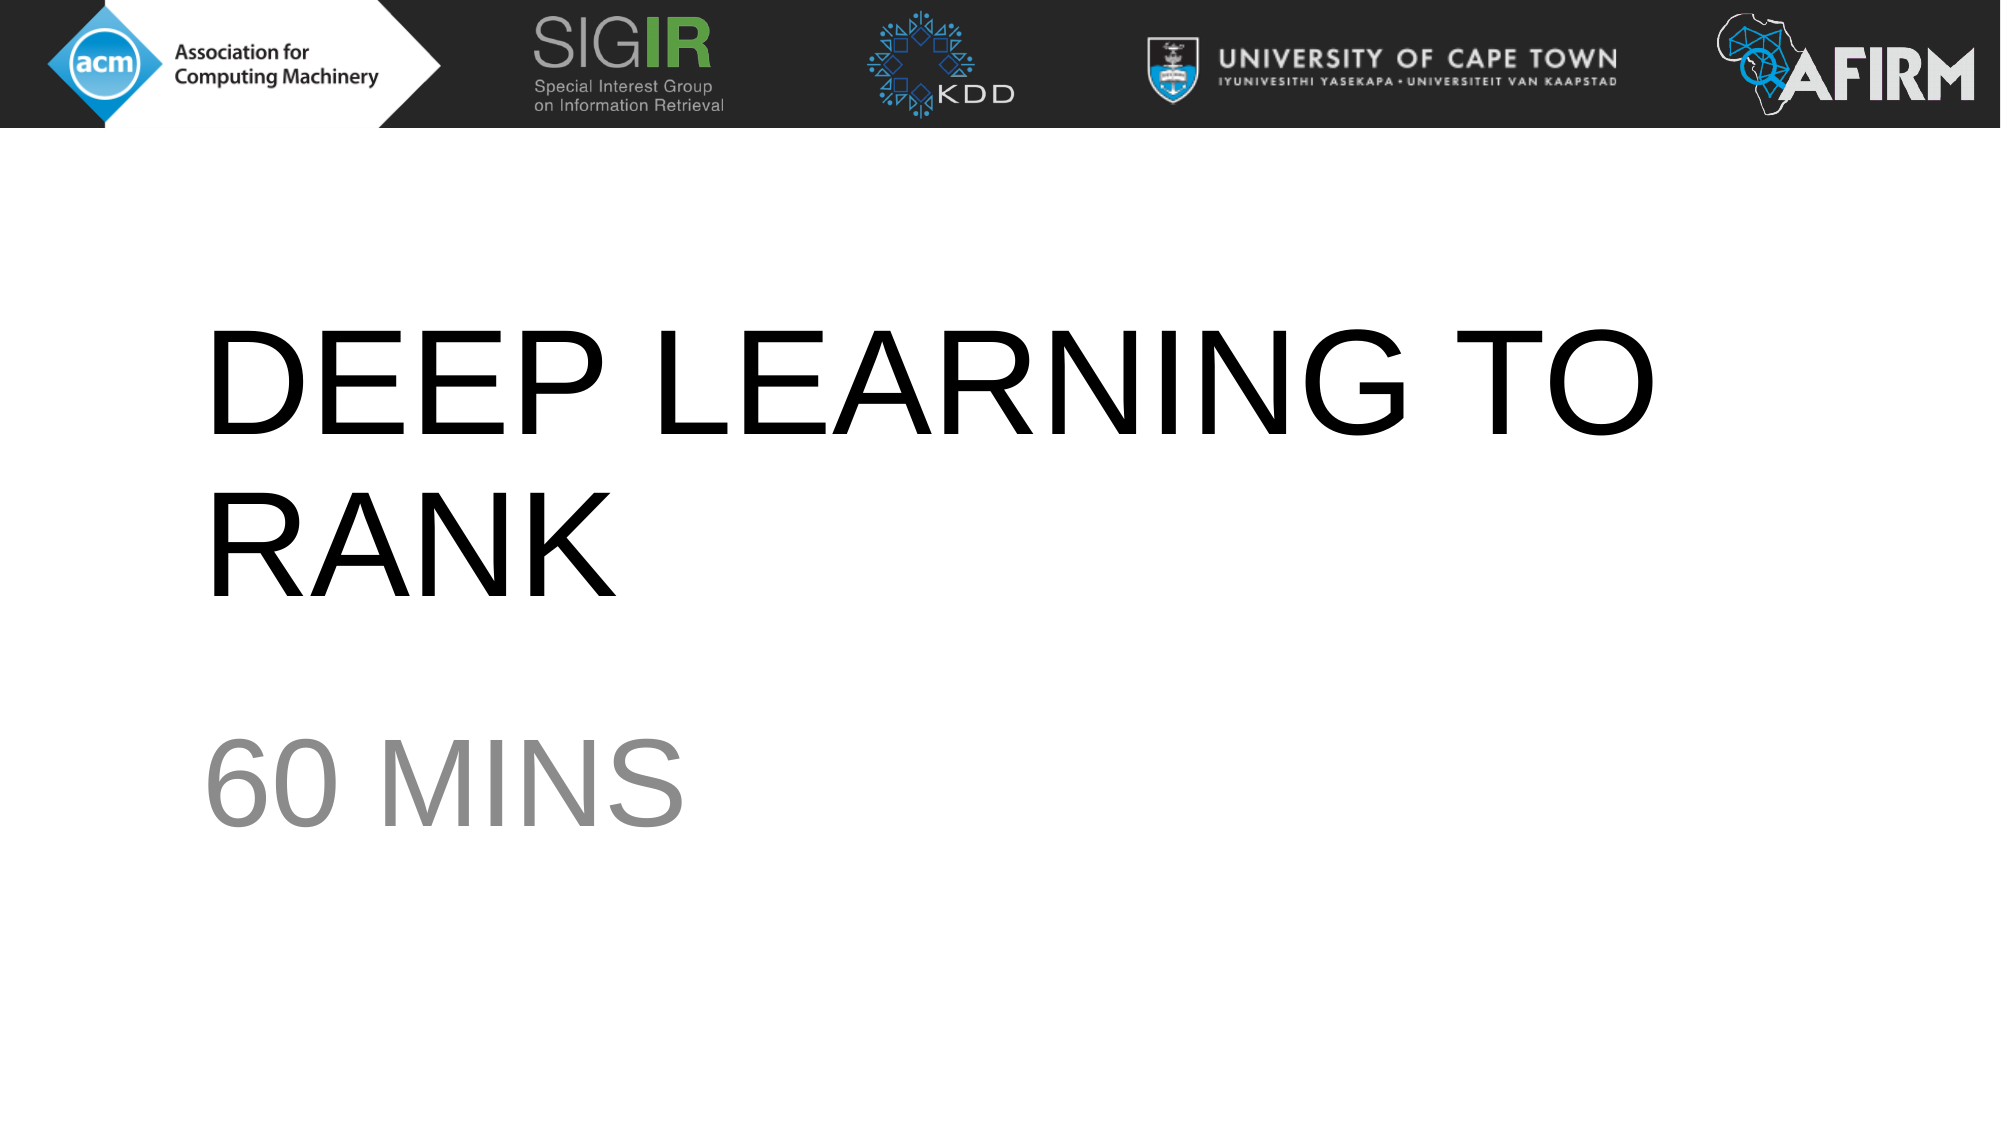

# Deep learning to rank
60 mins